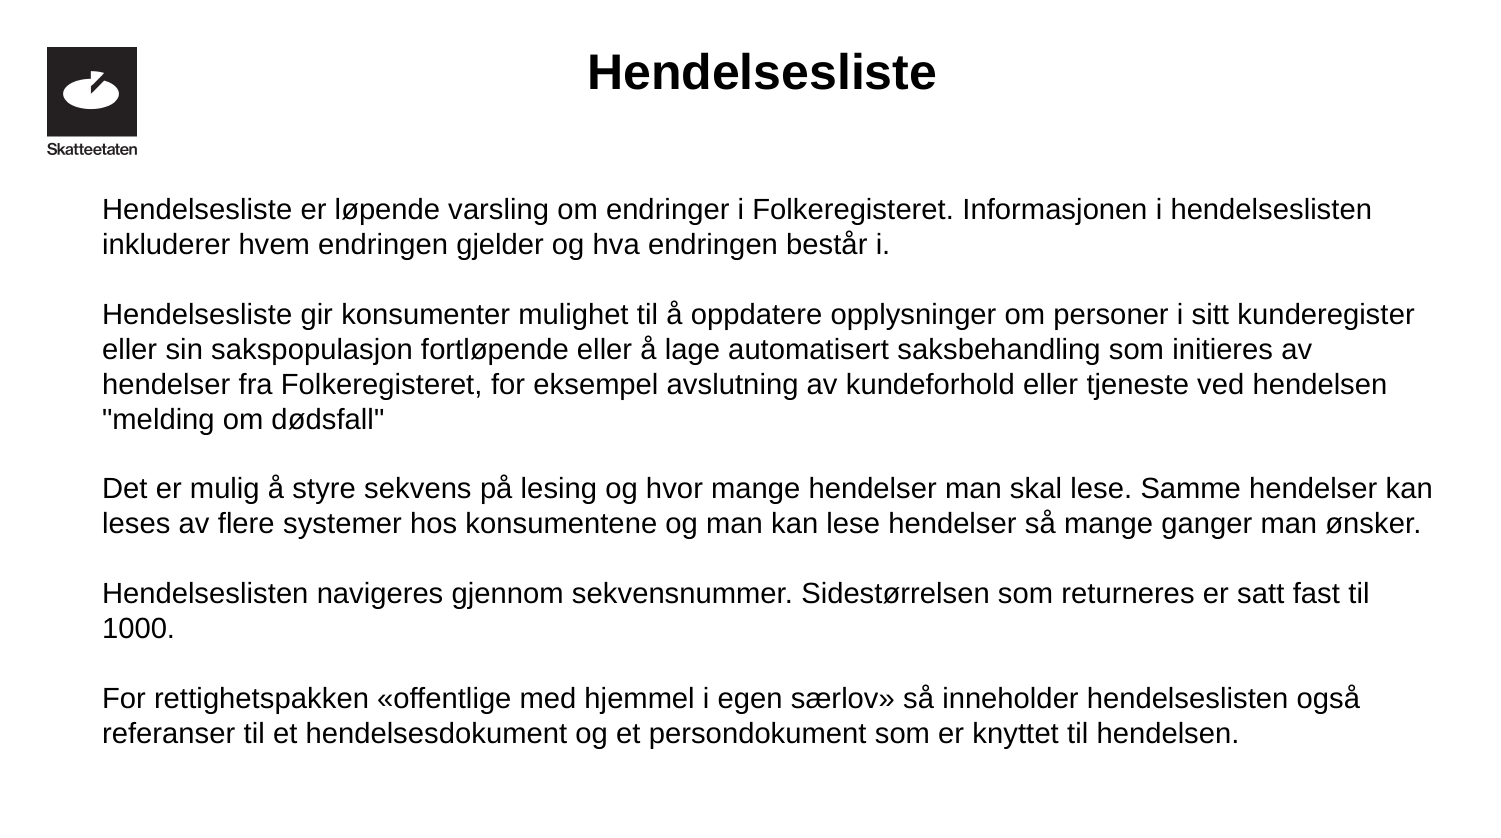

Hendelsesliste
Hendelsesliste er løpende varsling om endringer i Folkeregisteret. Informasjonen i hendelseslisten inkluderer hvem endringen gjelder og hva endringen består i.

Hendelsesliste gir konsumenter mulighet til å oppdatere opplysninger om personer i sitt kunderegister eller sin sakspopulasjon fortløpende eller å lage automatisert saksbehandling som initieres av hendelser fra Folkeregisteret, for eksempel avslutning av kundeforhold eller tjeneste ved hendelsen "melding om dødsfall"

Det er mulig å styre sekvens på lesing og hvor mange hendelser man skal lese. Samme hendelser kan leses av flere systemer hos konsumentene og man kan lese hendelser så mange ganger man ønsker.

Hendelseslisten navigeres gjennom sekvensnummer. Sidestørrelsen som returneres er satt fast til 1000.

For rettighetspakken «offentlige med hjemmel i egen særlov» så inneholder hendelseslisten også referanser til et hendelsesdokument og et persondokument som er knyttet til hendelsen.